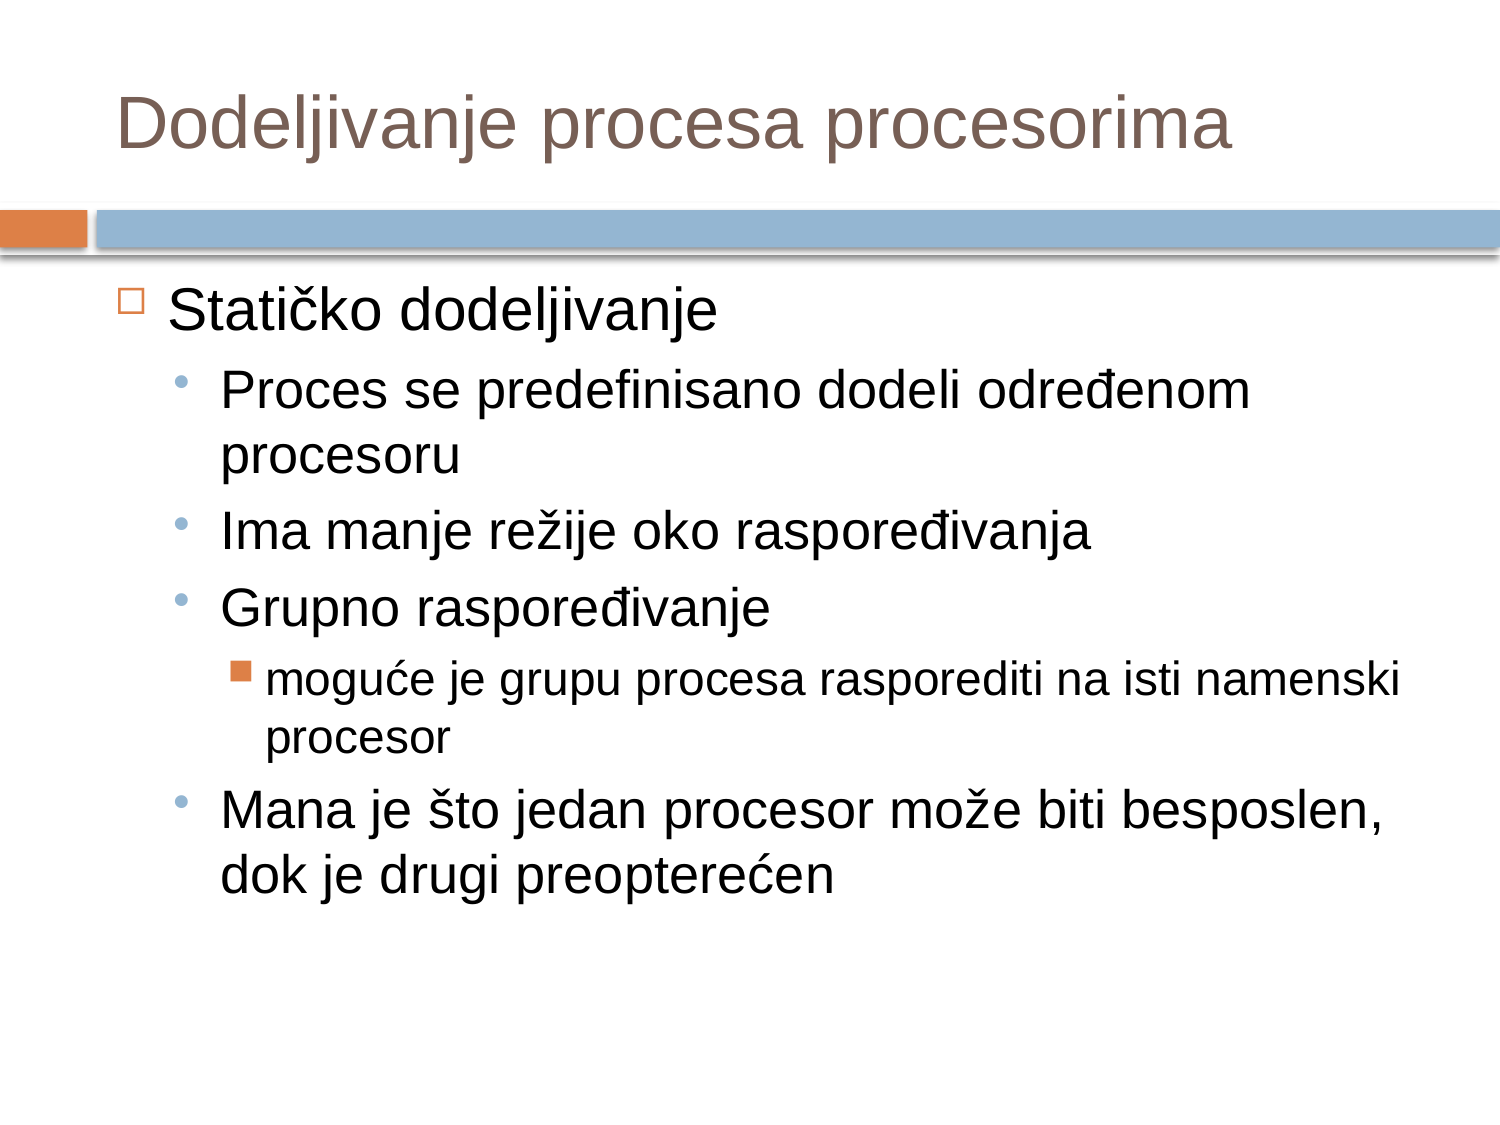

# Dodeljivanje procesa procesorima
Statičko dodeljivanje
Proces se predefinisano dodeli određenom procesoru
Ima manje režije oko raspoređivanja
Grupno raspoređivanje
moguće je grupu procesa rasporediti na isti namenski procesor
Mana je što jedan procesor može biti besposlen, dok je drugi preopterećen